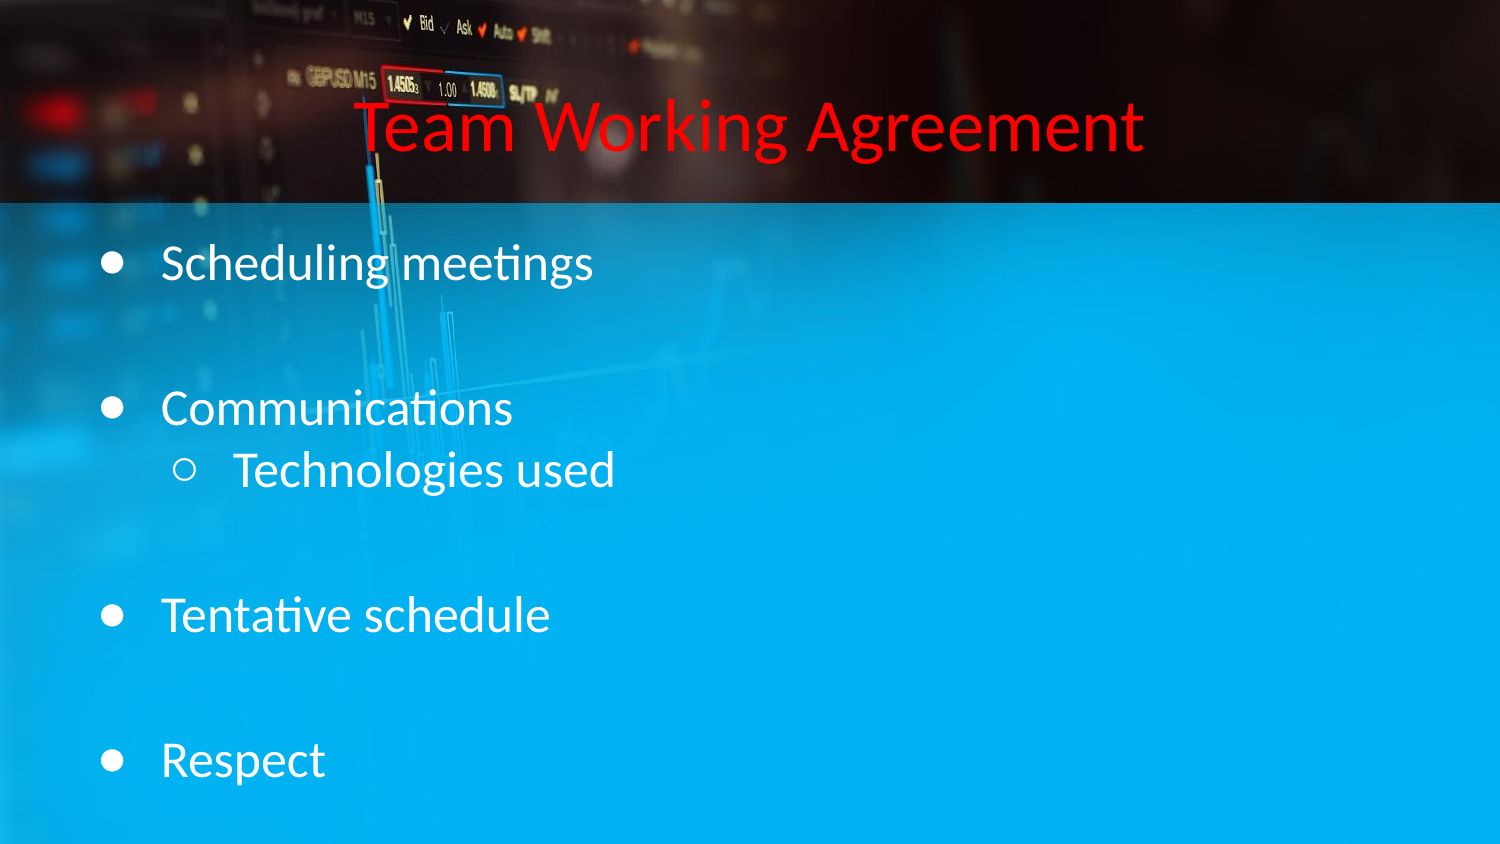

# Team Working Agreement
Scheduling meetings

Communications
Technologies used

Tentative schedule

Respect